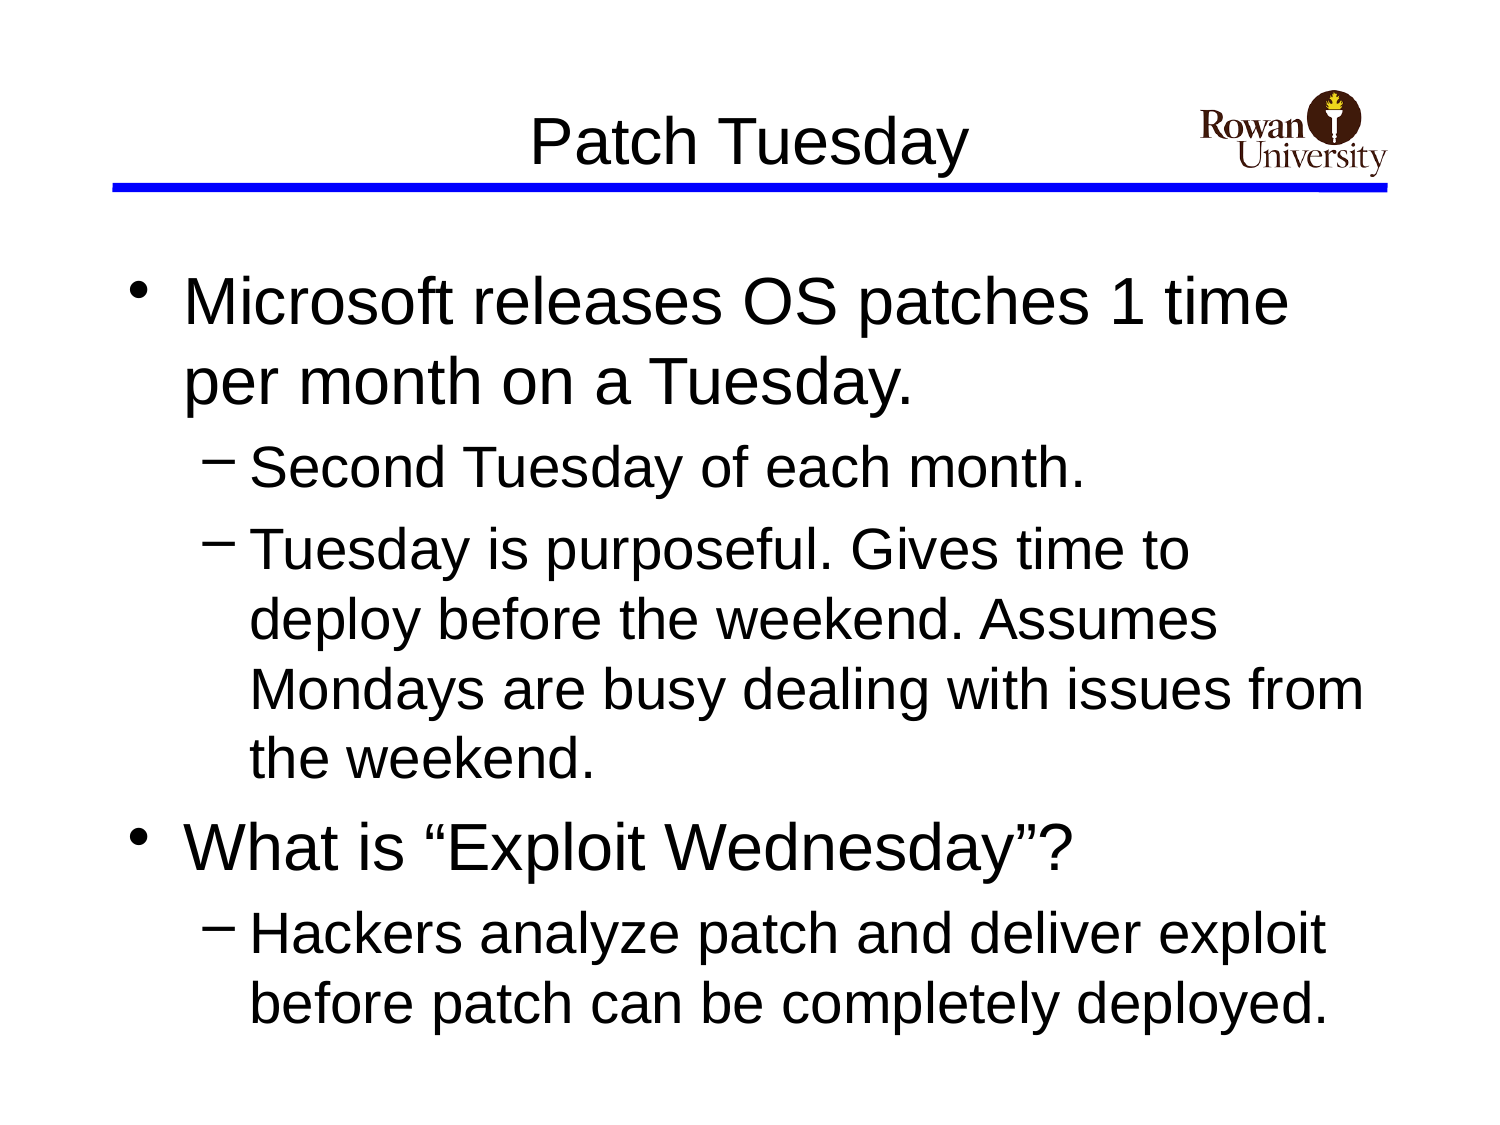

# Patch Tuesday
Microsoft releases OS patches 1 time per month on a Tuesday.
Second Tuesday of each month.
Tuesday is purposeful. Gives time to deploy before the weekend. Assumes Mondays are busy dealing with issues from the weekend.
What is “Exploit Wednesday”?
Hackers analyze patch and deliver exploit before patch can be completely deployed.